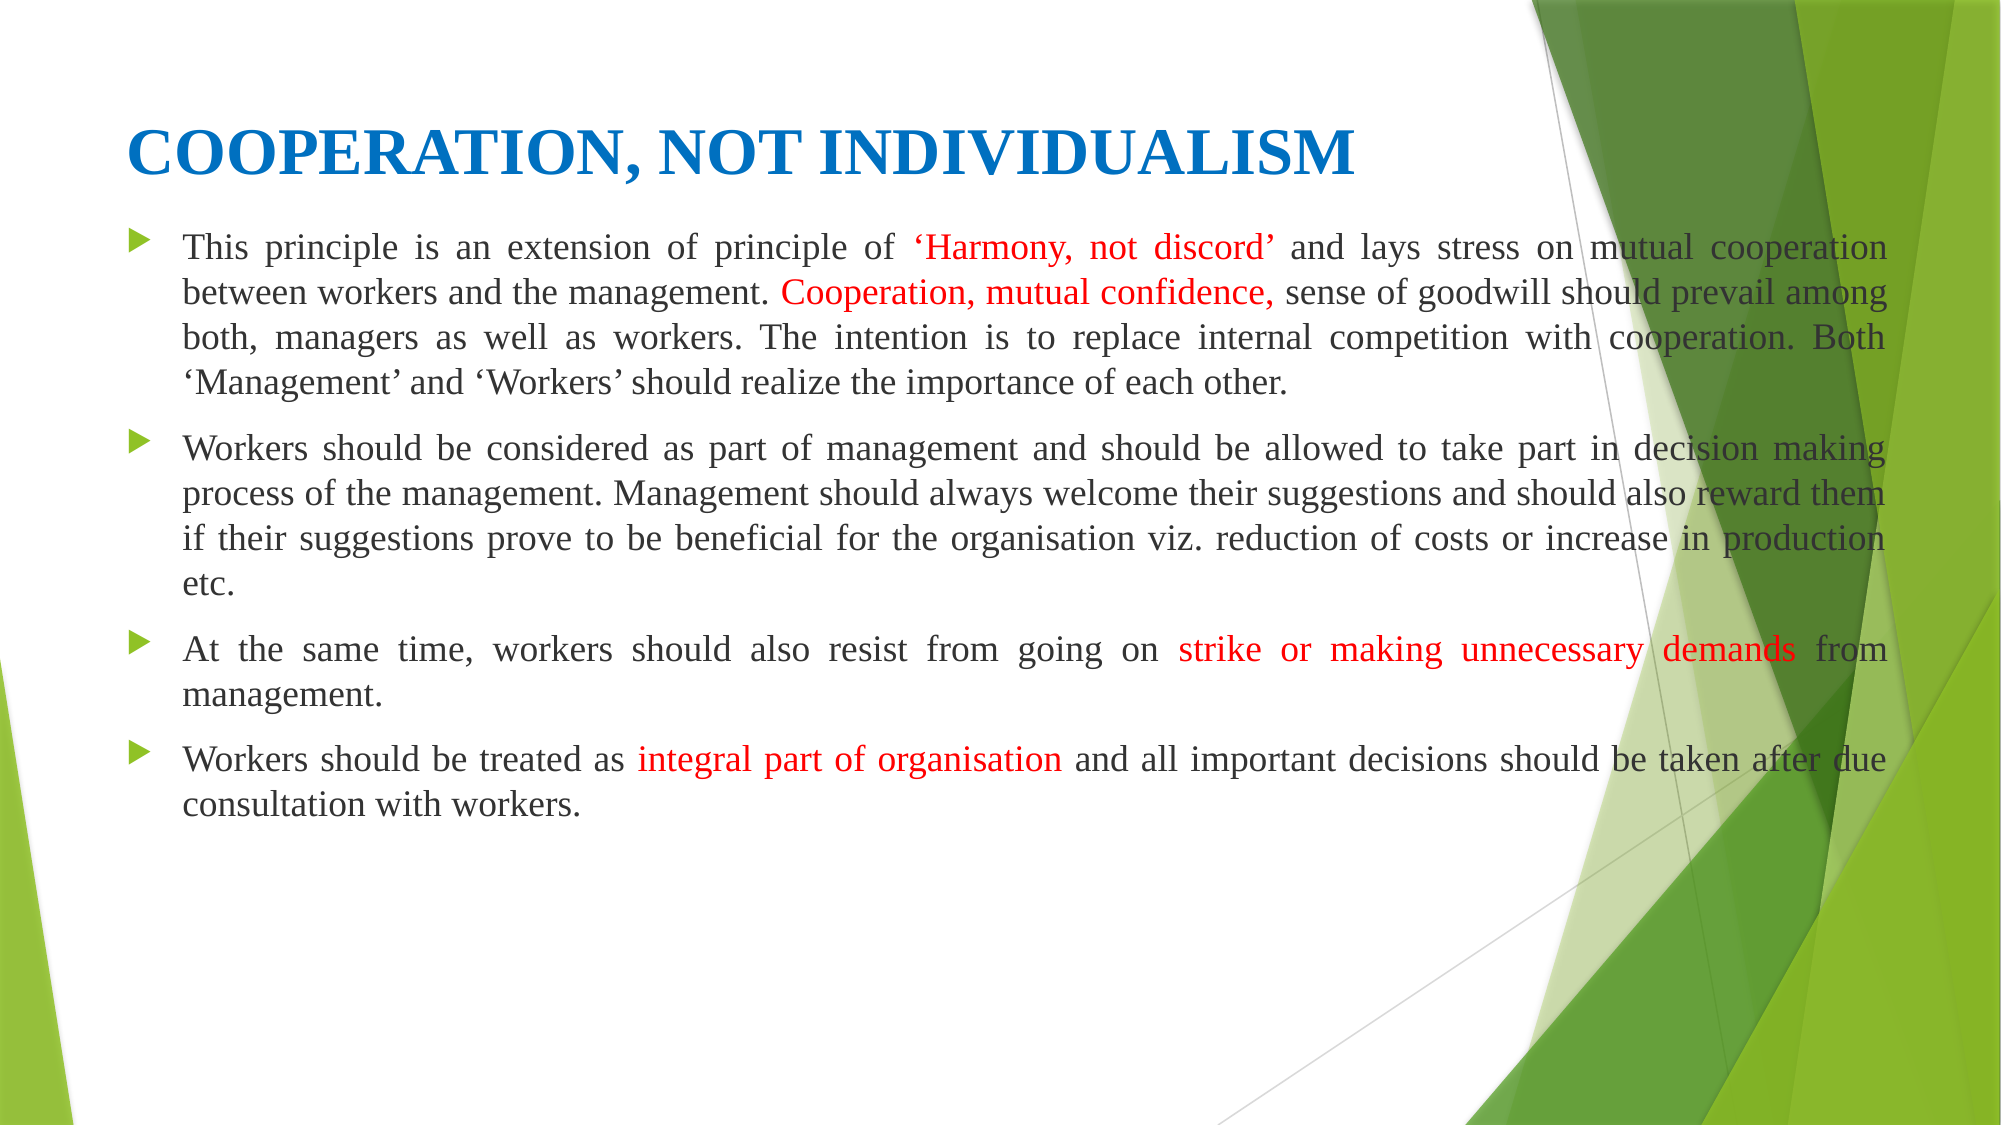

# COOPERATION, NOT INDIVIDUALISM
This principle is an extension of principle of ‘Harmony, not discord’ and lays stress on mutual cooperation between workers and the management. Cooperation, mutual confidence, sense of goodwill should prevail among both, managers as well as workers. The intention is to replace internal competition with cooperation. Both ‘Management’ and ‘Workers’ should realize the importance of each other.
Workers should be considered as part of management and should be allowed to take part in decision making process of the management. Management should always welcome their suggestions and should also reward them if their suggestions prove to be beneficial for the organisation viz. reduction of costs or increase in production etc.
At the same time, workers should also resist from going on strike or making unnecessary demands from management.
Workers should be treated as integral part of organisation and all important decisions should be taken after due consultation with workers.